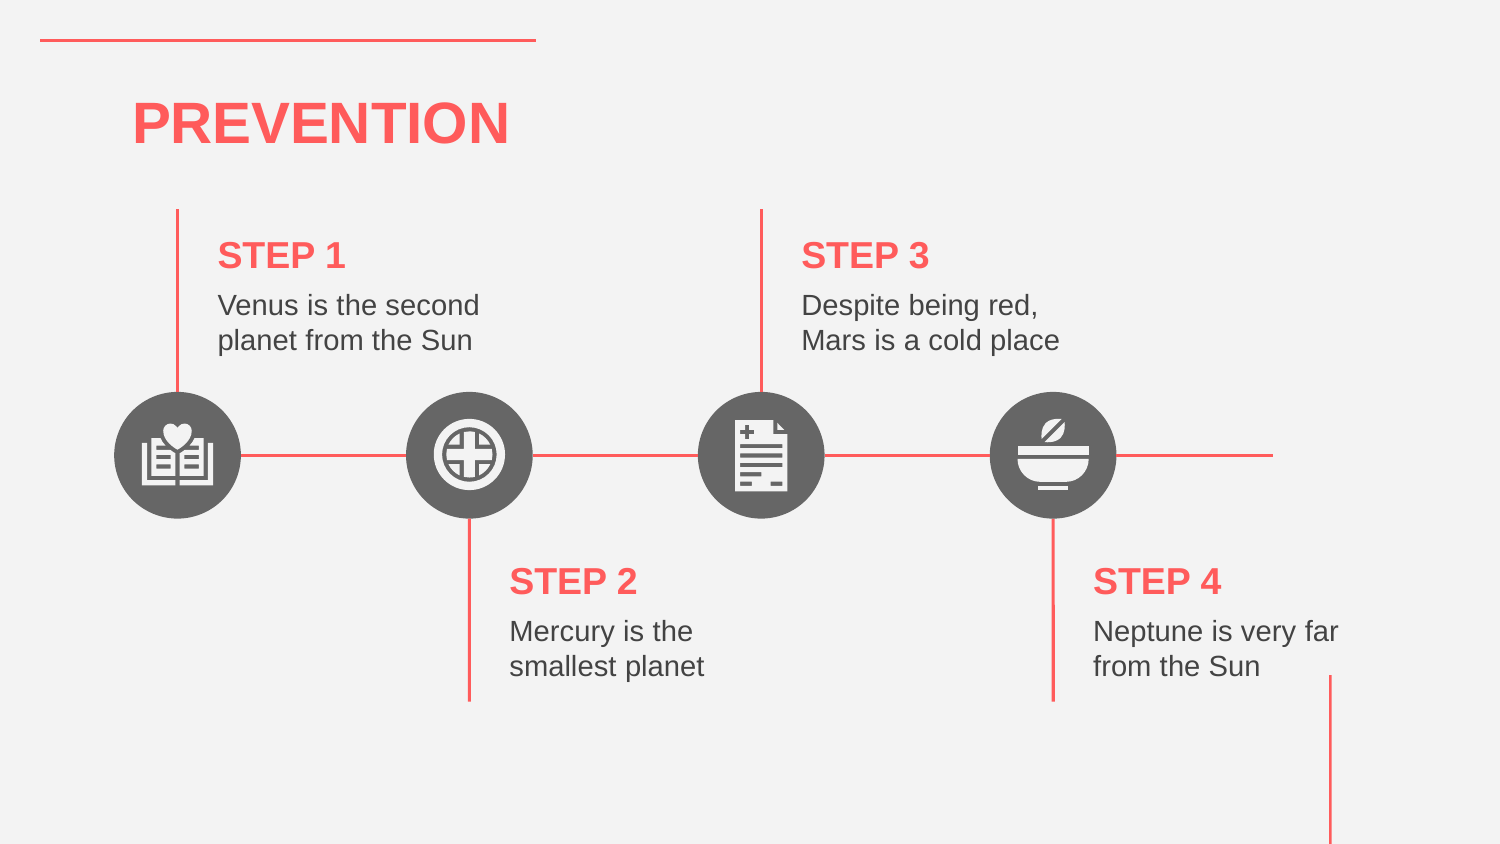

# PREVENTION
STEP 1
STEP 3
Venus is the second planet from the Sun
Despite being red, Mars is a cold place

STEP 2
STEP 4
Mercury is the smallest planet
Neptune is very far from the Sun